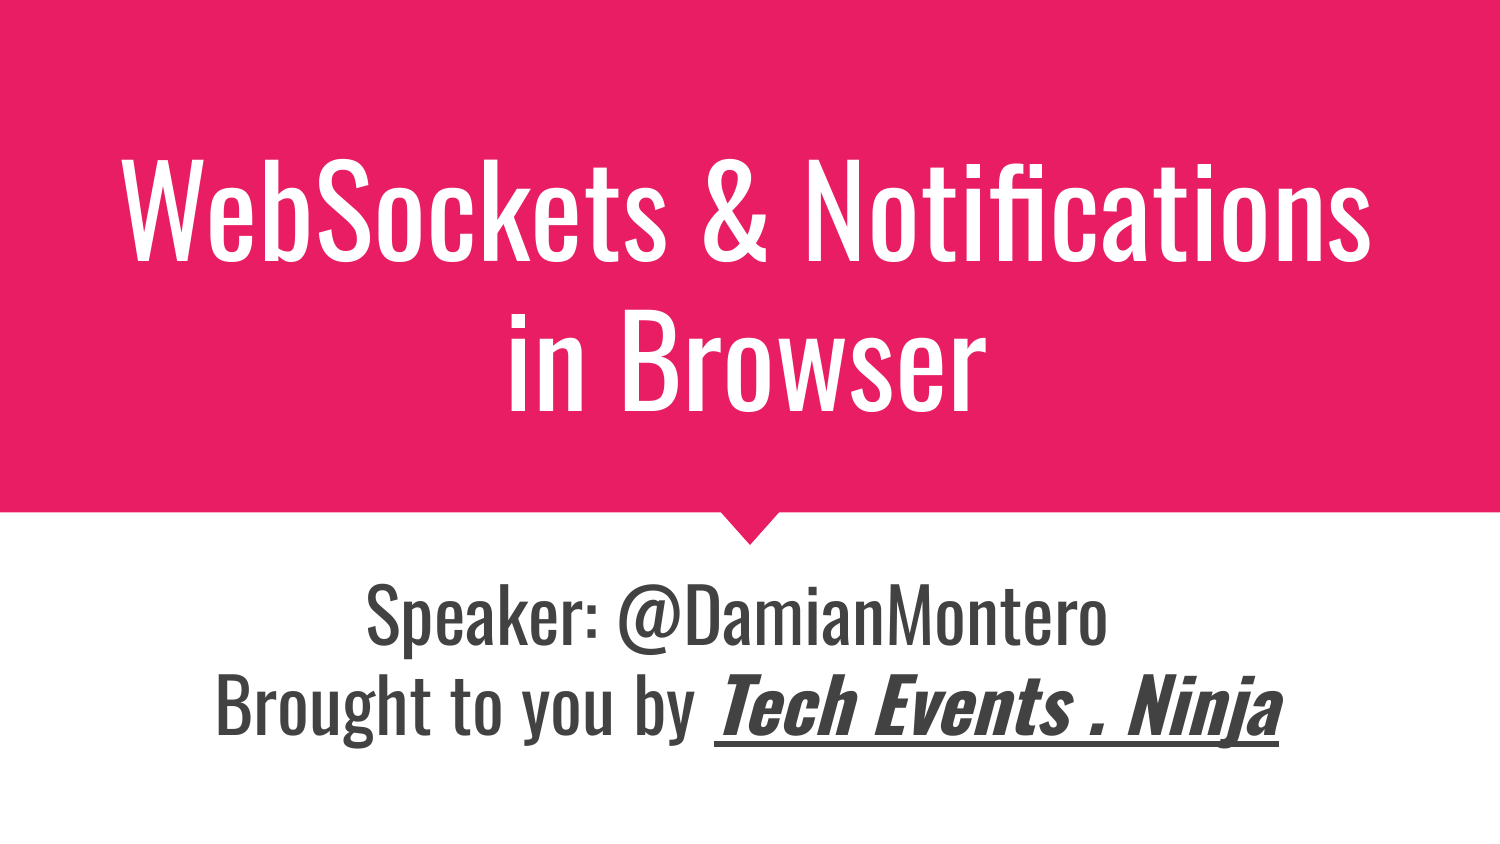

# WebSockets & Notifications in Browser
Speaker: @DamianMontero
Brought to you by Tech Events . Ninja